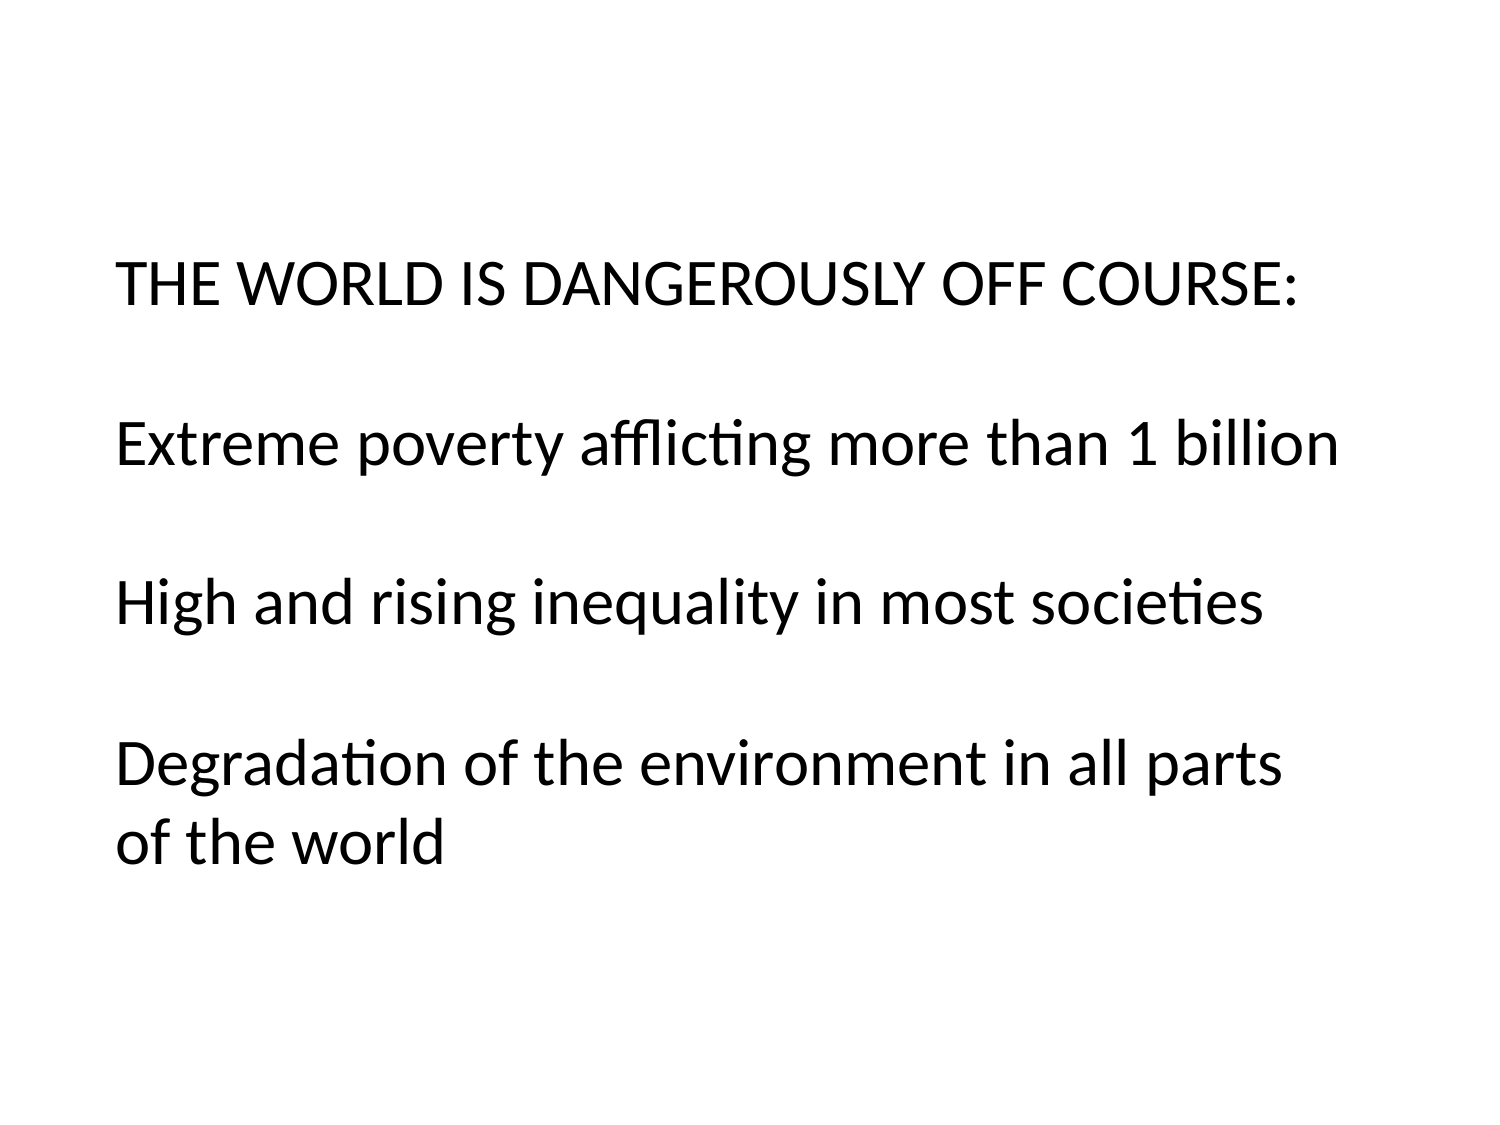

THE WORLD IS DANGEROUSLY OFF COURSE:

Extreme poverty afflicting more than 1 billion

High and rising inequality in most societies

Degradation of the environment in all parts
of the world